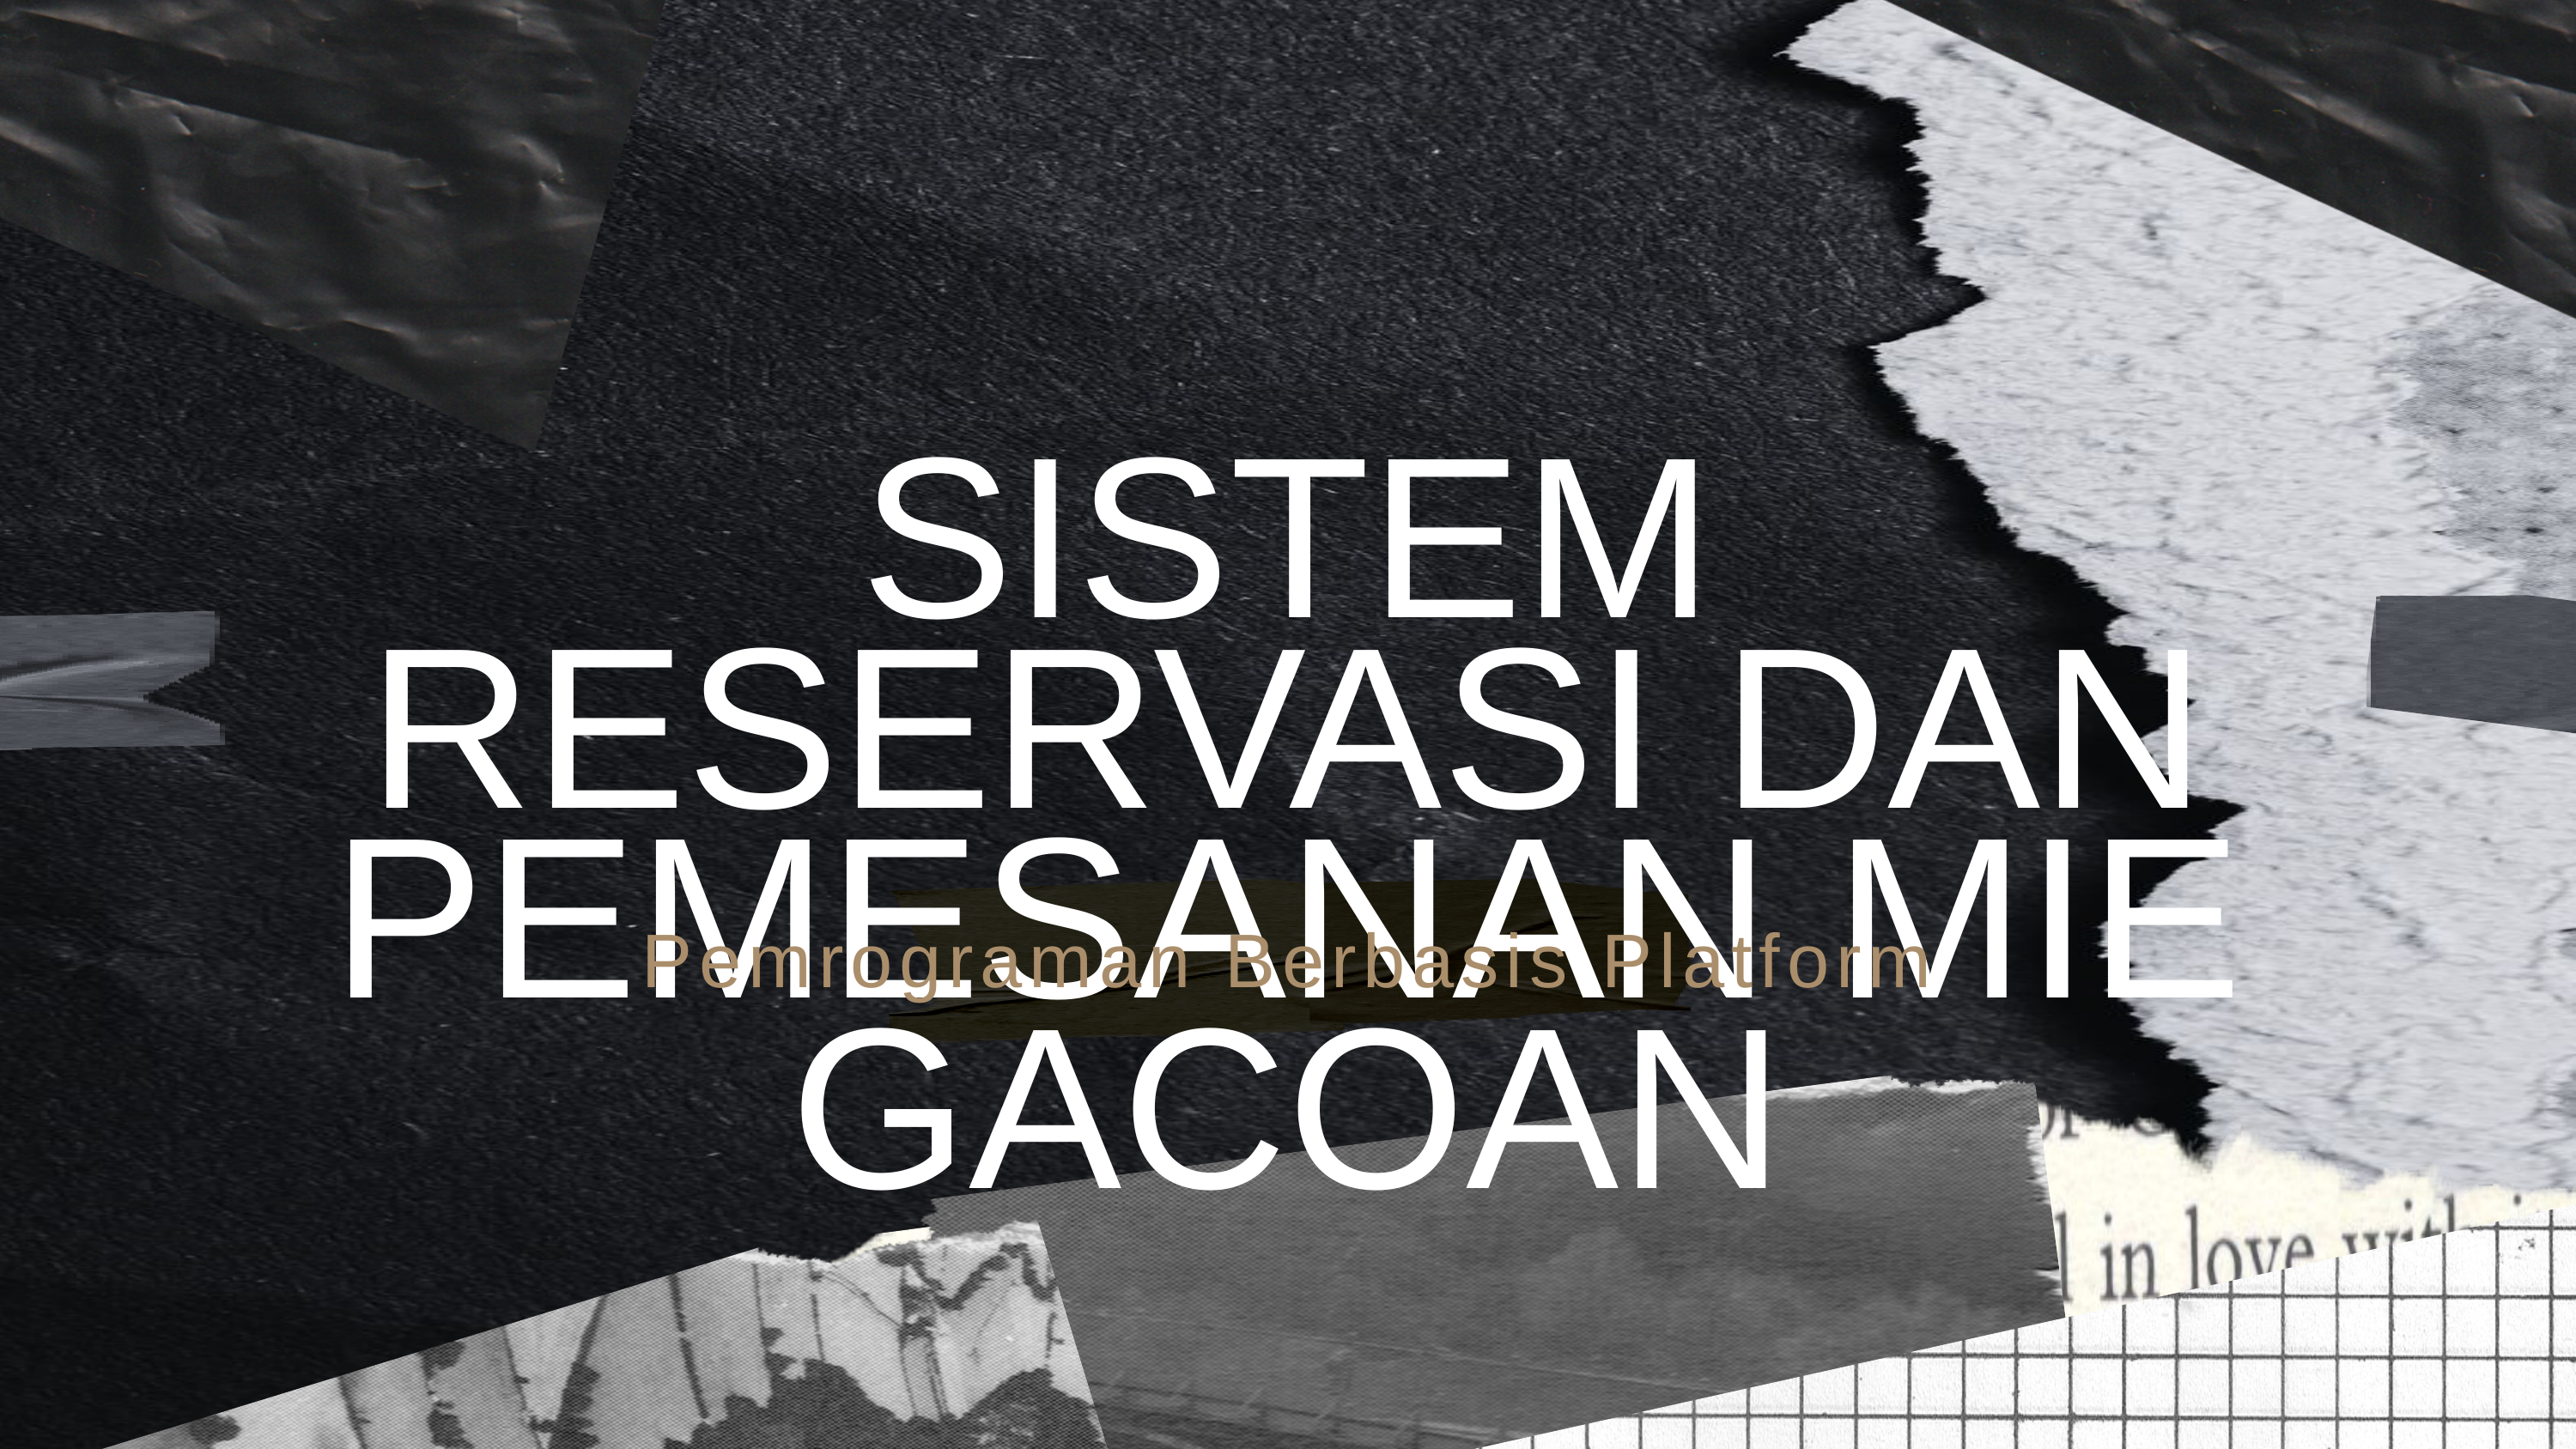

SISTEM RESERVASI DAN PEMESANAN MIE GACOAN

Pemrograman Berbasis Platform